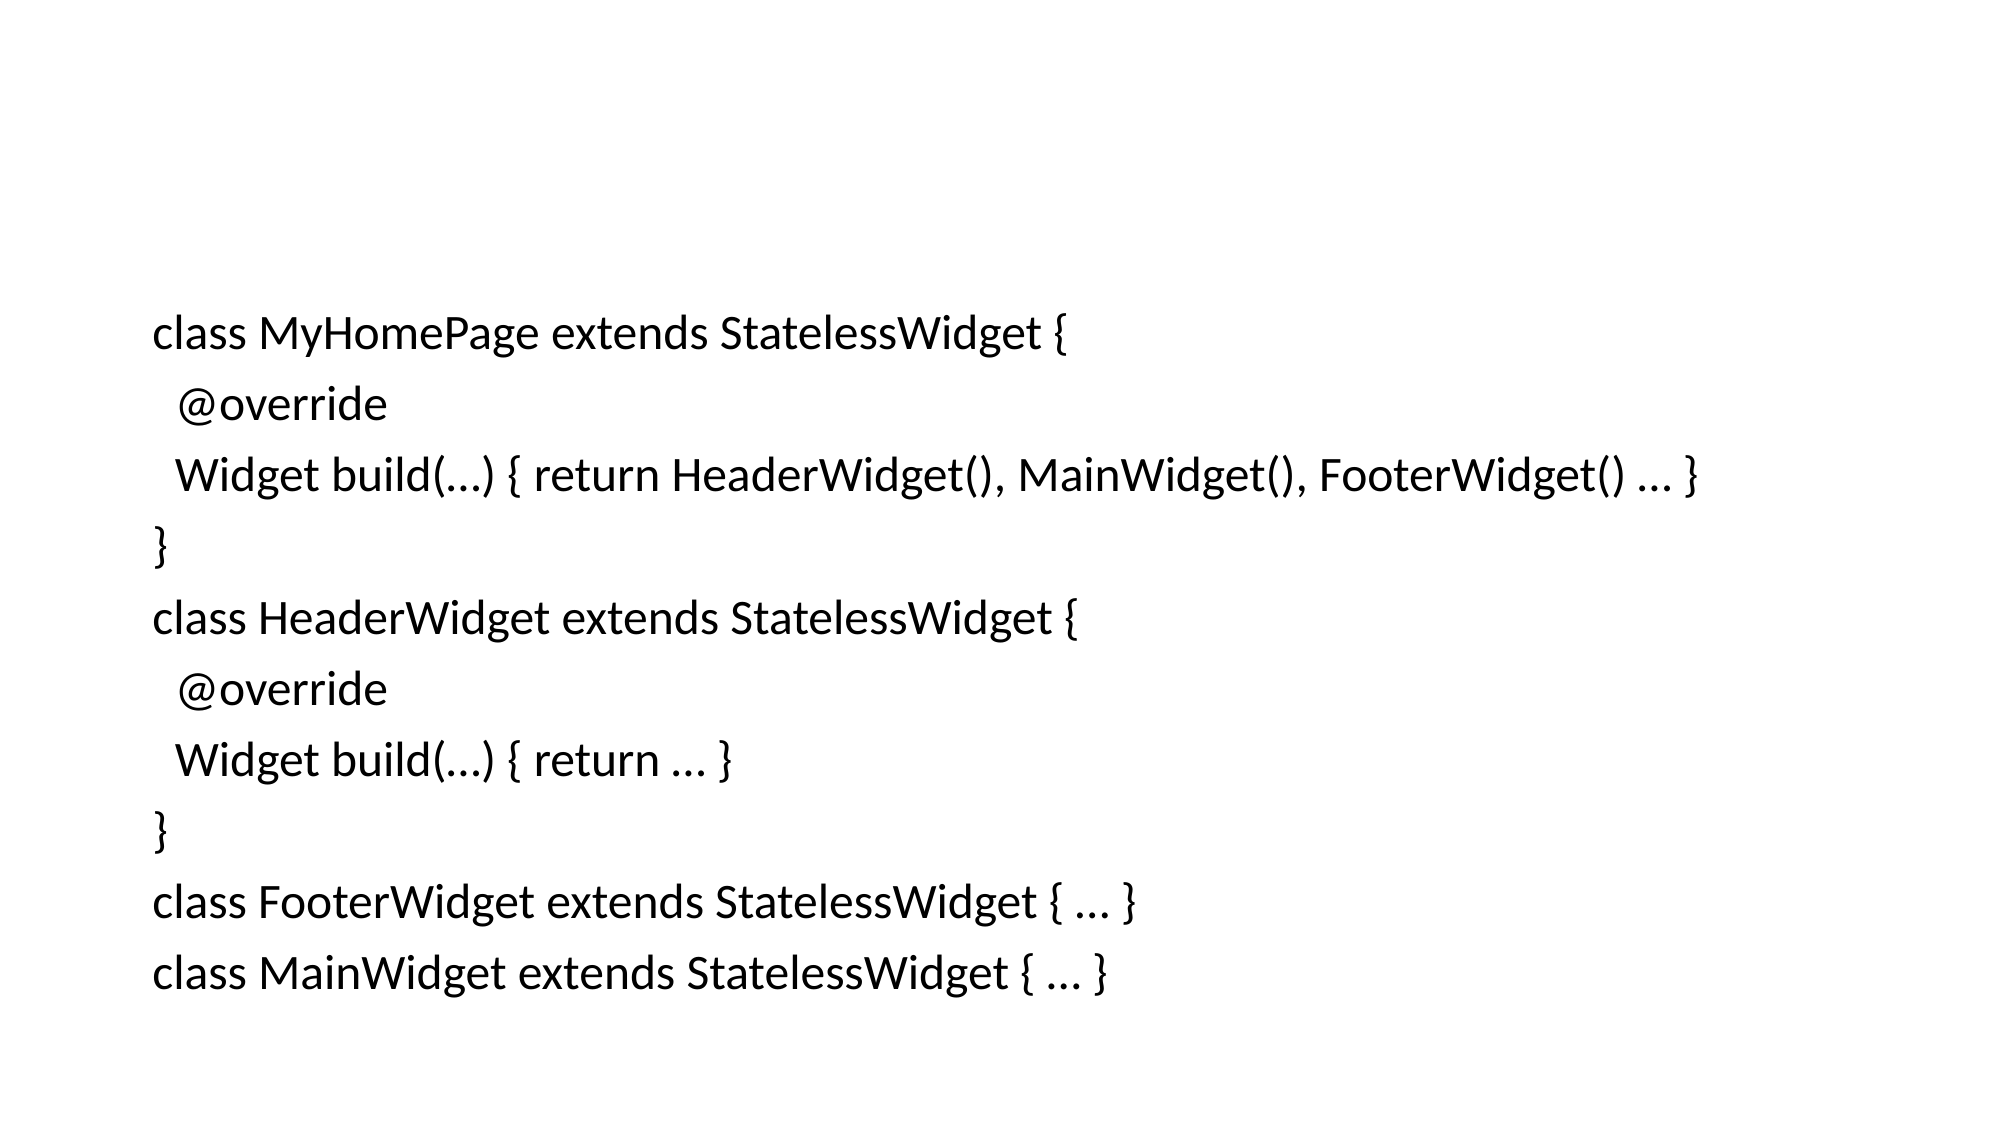

#
class MyHomePage extends StatelessWidget {
  @override
  Widget build(…) { return HeaderWidget(), MainWidget(), FooterWidget() … }
}
class HeaderWidget extends StatelessWidget {
  @override
  Widget build(…) { return … }
}
class FooterWidget extends StatelessWidget { … }
class MainWidget extends StatelessWidget { … }